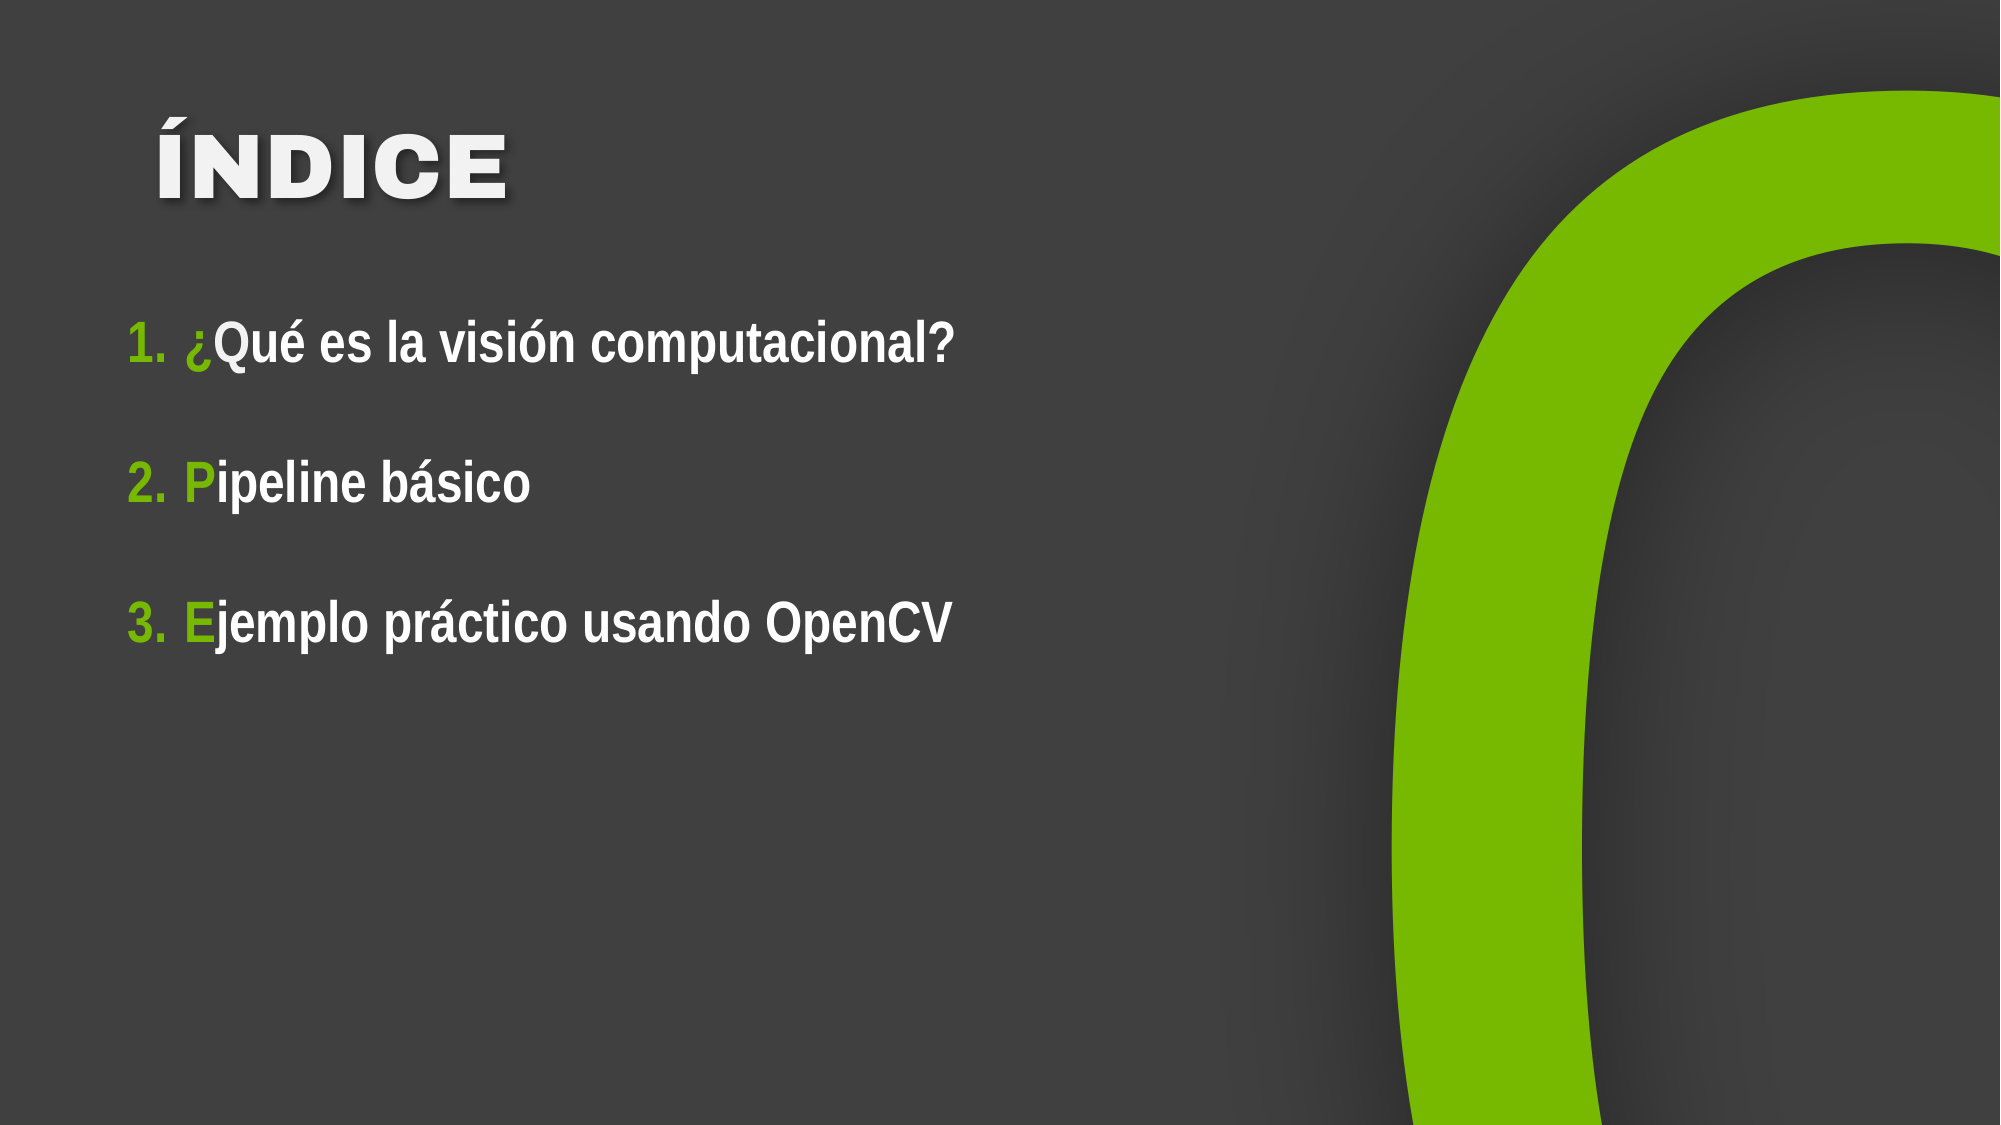

0
# Índice
¿Qué es la visión computacional?

Pipeline básico

Ejemplo práctico usando OpenCV